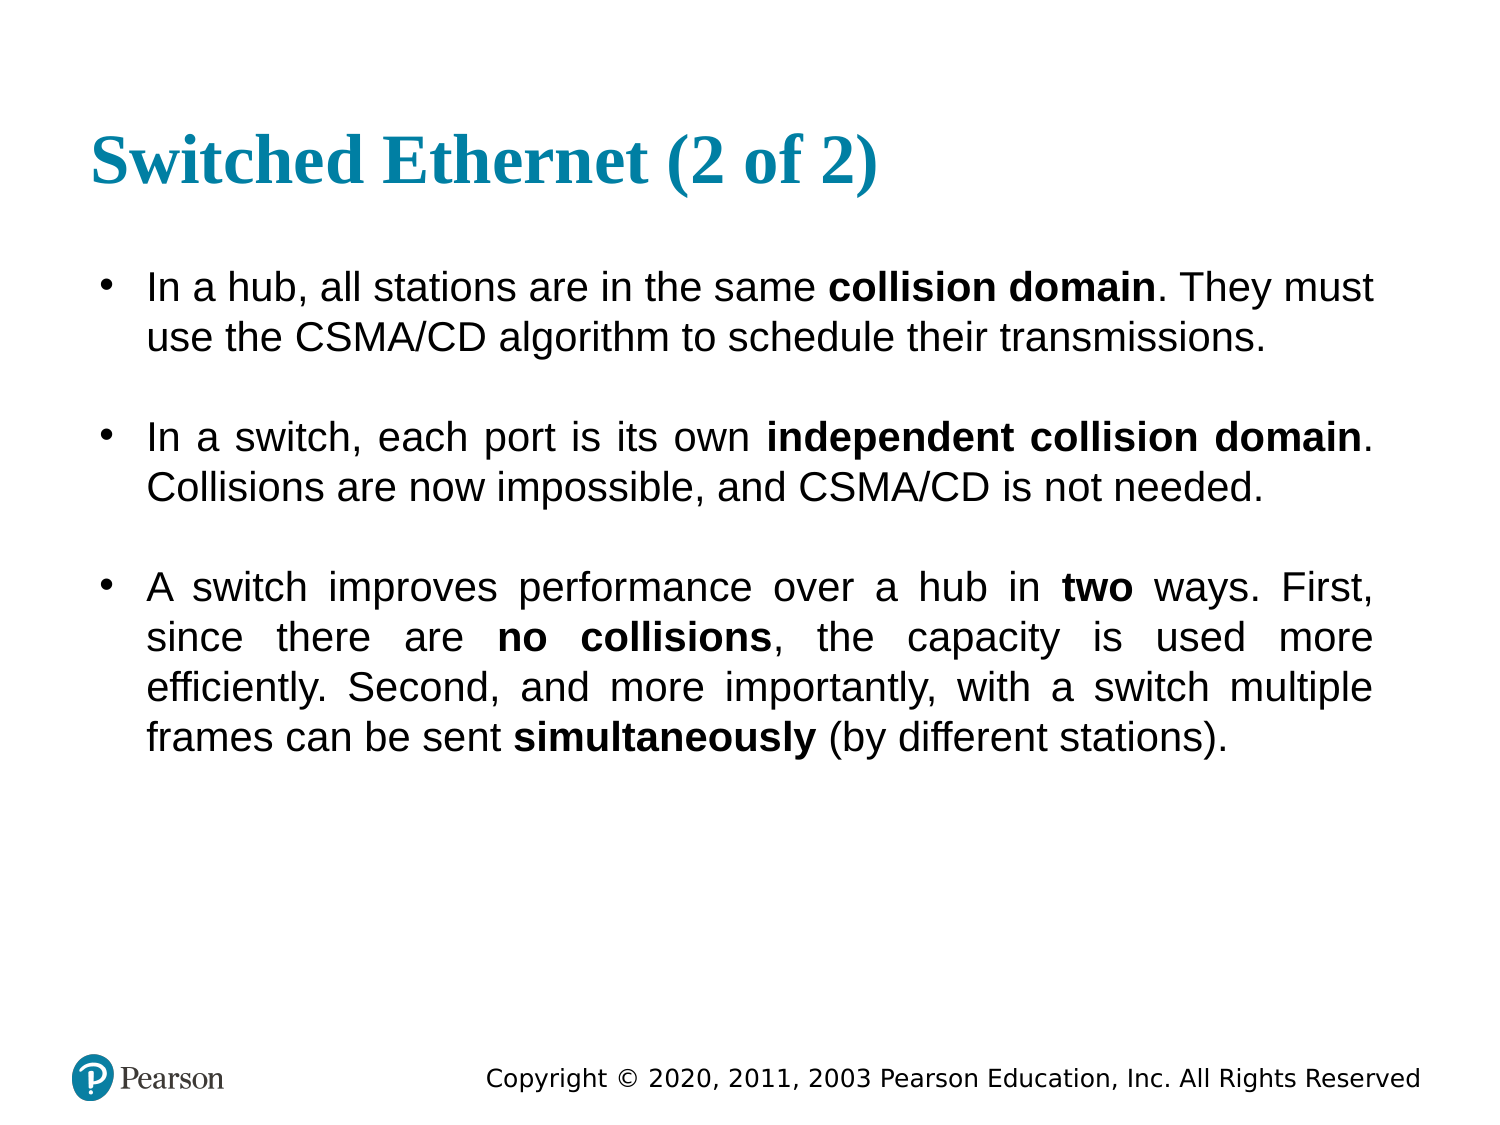

# Switched Ethernet (2 of 2)
In a hub, all stations are in the same collision domain. They must use the CSMA/CD algorithm to schedule their transmissions.

In a switch, each port is its own independent collision domain. Collisions are now impossible, and CSMA/CD is not needed.

A switch improves performance over a hub in two ways. First, since there are no collisions, the capacity is used more efficiently. Second, and more importantly, with a switch multiple frames can be sent simultaneously (by different stations).